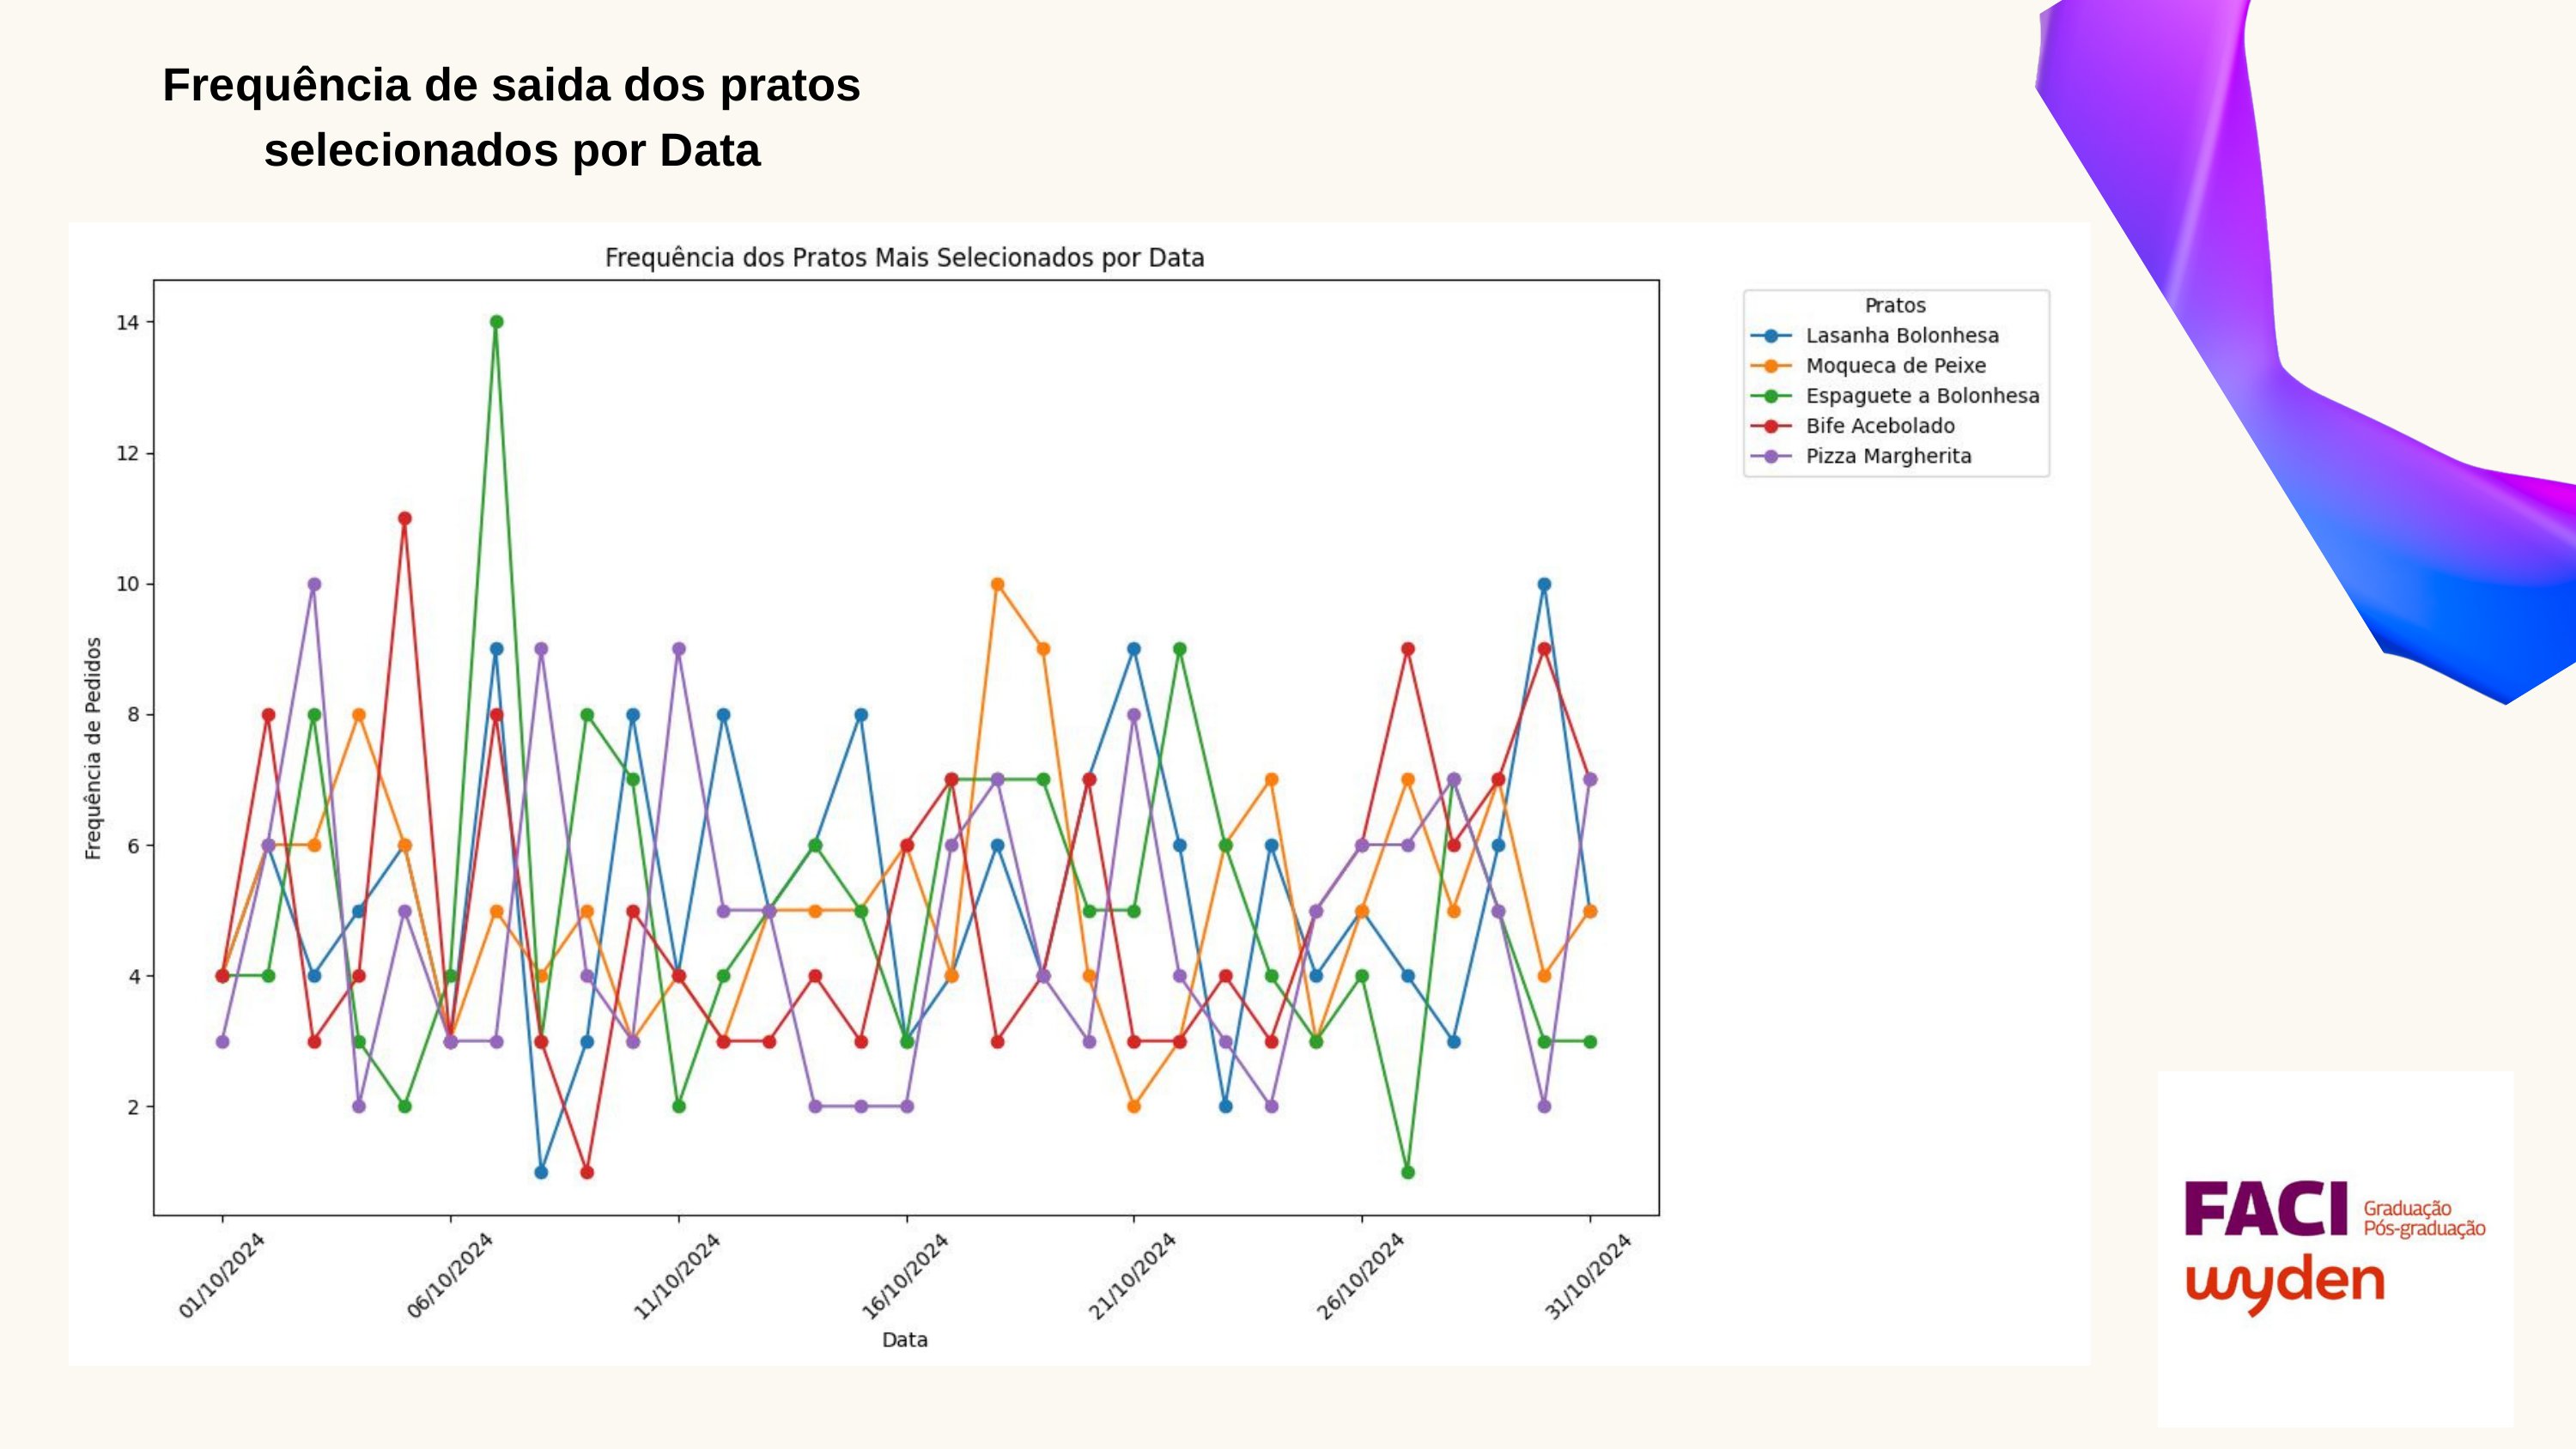

Frequência de saida dos pratos selecionados por Data